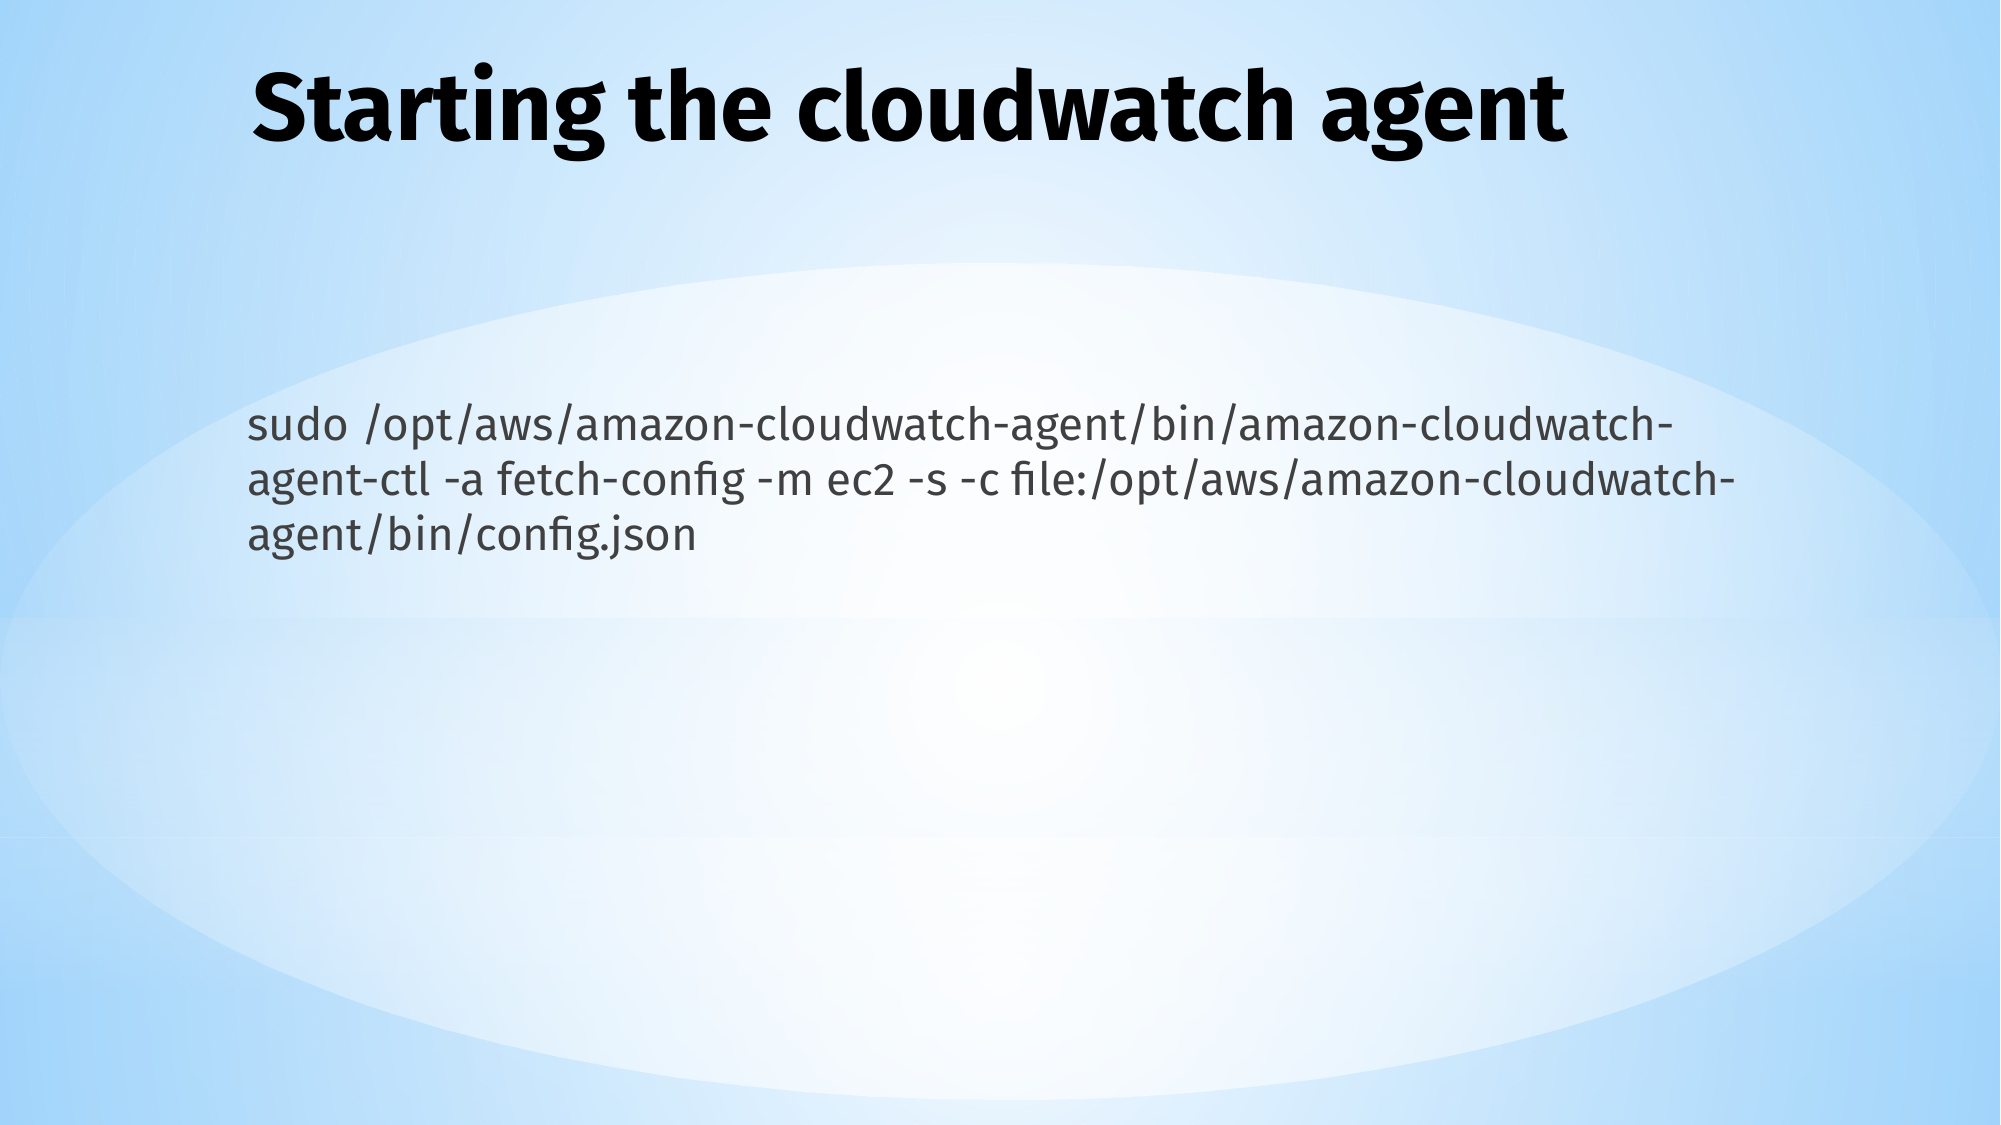

# Starting the cloudwatch agent
sudo /opt/aws/amazon-cloudwatch-agent/bin/amazon-cloudwatch-agent-ctl -a fetch-config -m ec2 -s -c file:/opt/aws/amazon-cloudwatch-agent/bin/config.json